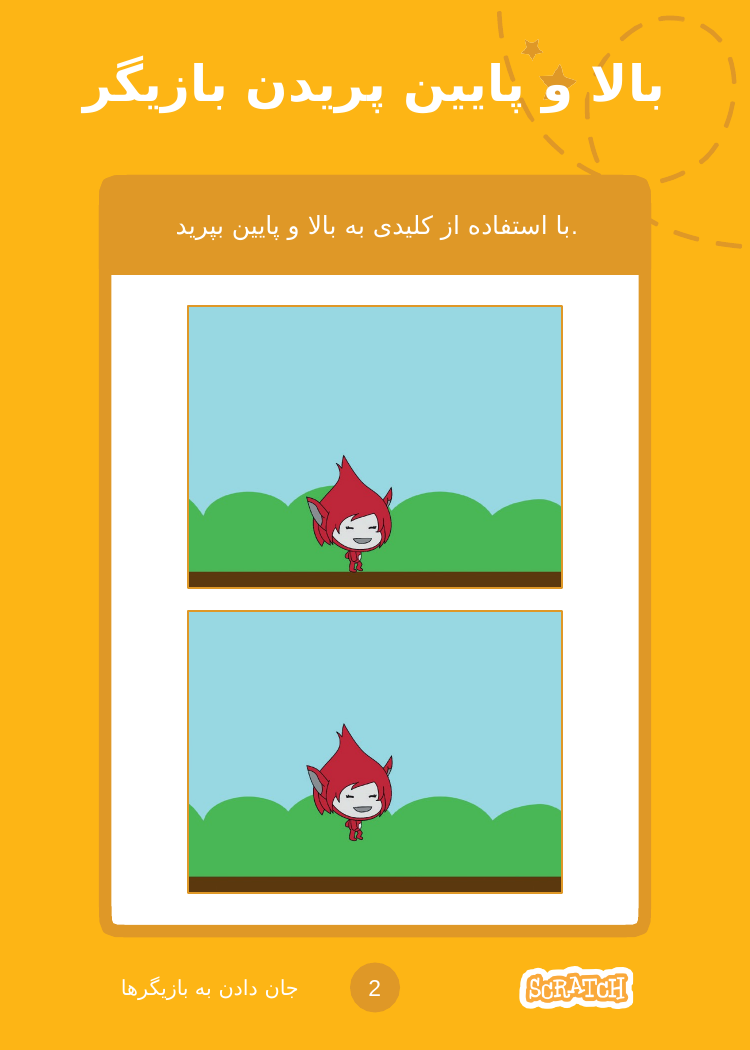

# بالا و پایین پریدن بازیگر

با استفاده از کلیدی به بالا و پایین بپرید.

2
جان دادن به بازیگرها